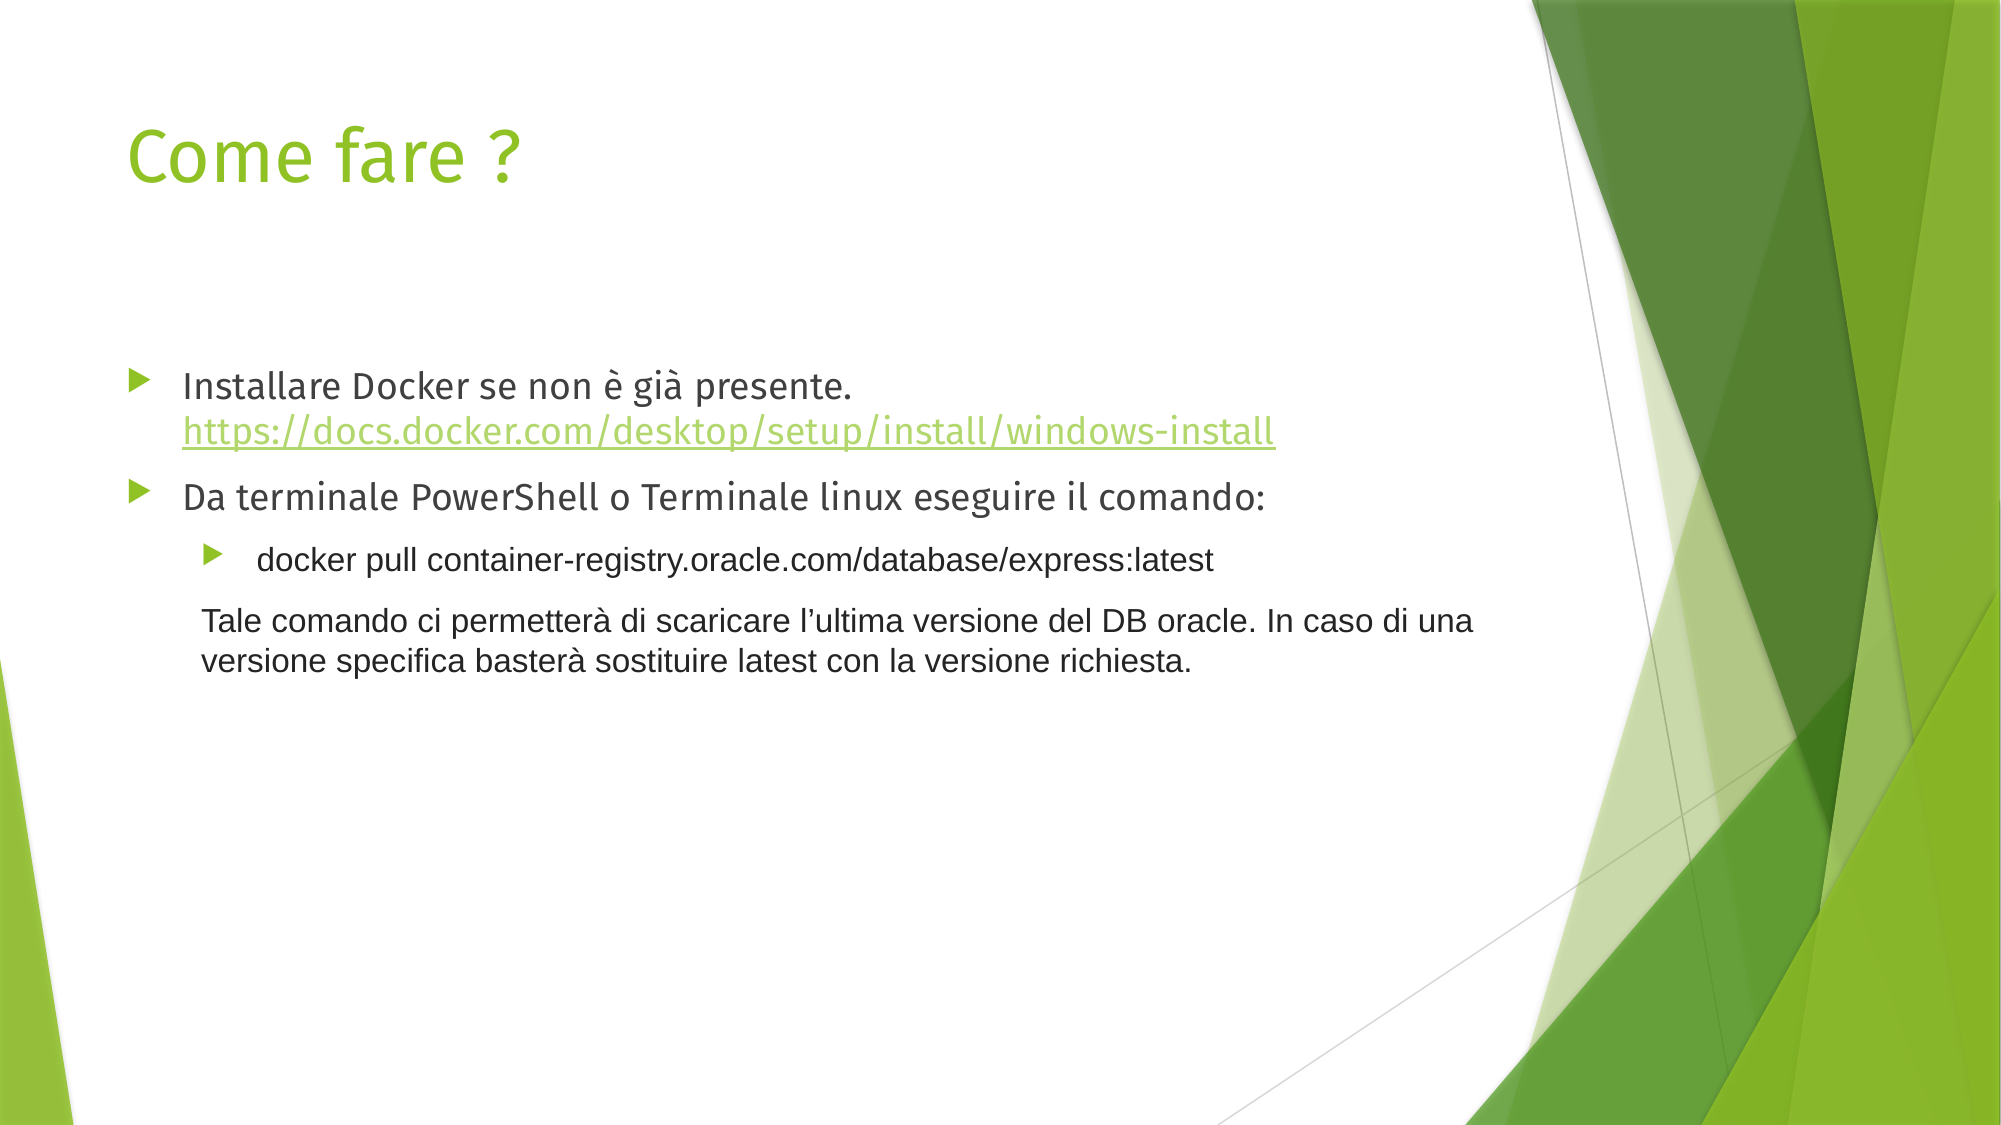

# Come fare ?
Installare Docker se non è già presente. https://docs.docker.com/desktop/setup/install/windows-install
Da terminale PowerShell o Terminale linux eseguire il comando:
 docker pull container-registry.oracle.com/database/express:latest
Tale comando ci permetterà di scaricare l’ultima versione del DB oracle. In caso di una versione specifica basterà sostituire latest con la versione richiesta.